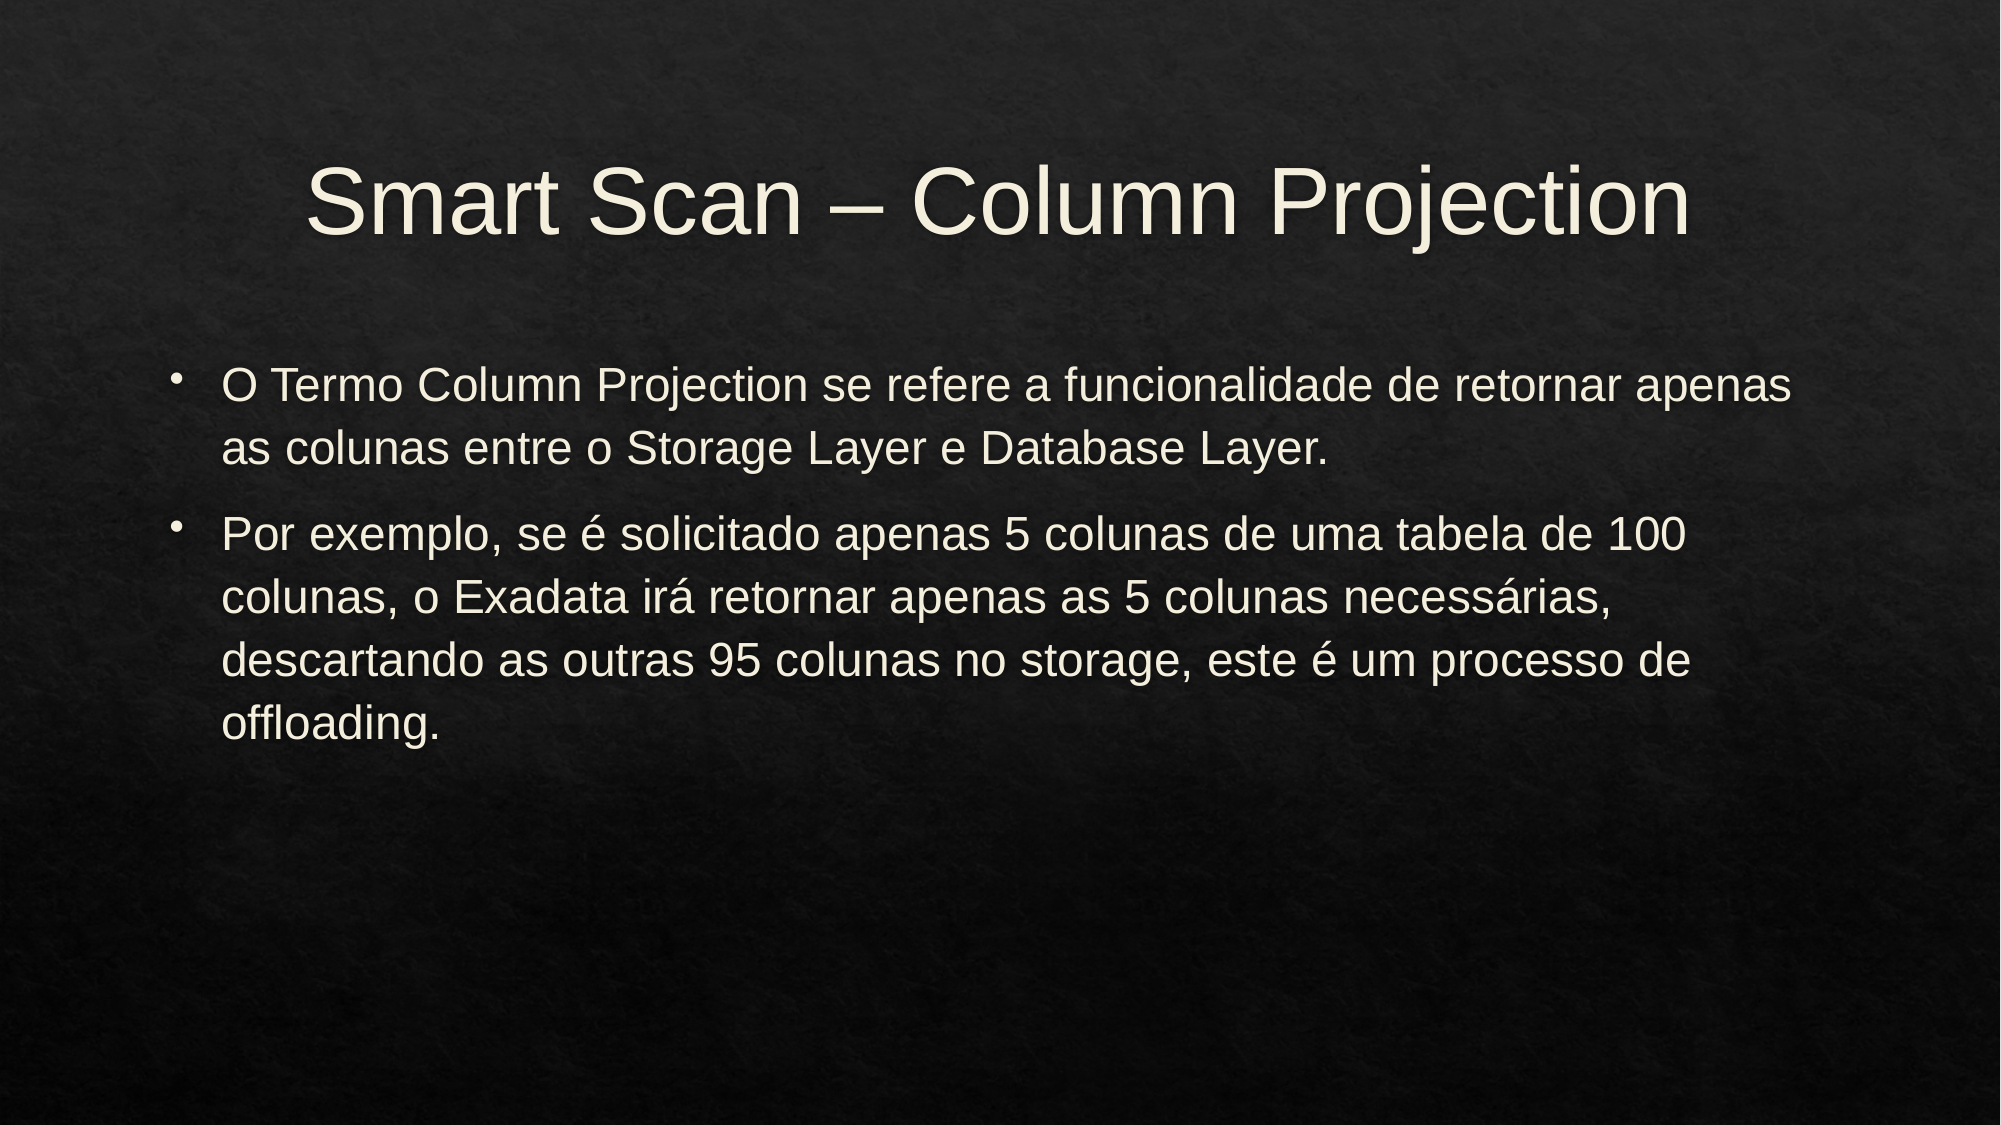

# Smart Scan – Column Projection
O Termo Column Projection se refere a funcionalidade de retornar apenas as colunas entre o Storage Layer e Database Layer.
Por exemplo, se é solicitado apenas 5 colunas de uma tabela de 100 colunas, o Exadata irá retornar apenas as 5 colunas necessárias, descartando as outras 95 colunas no storage, este é um processo de offloading.